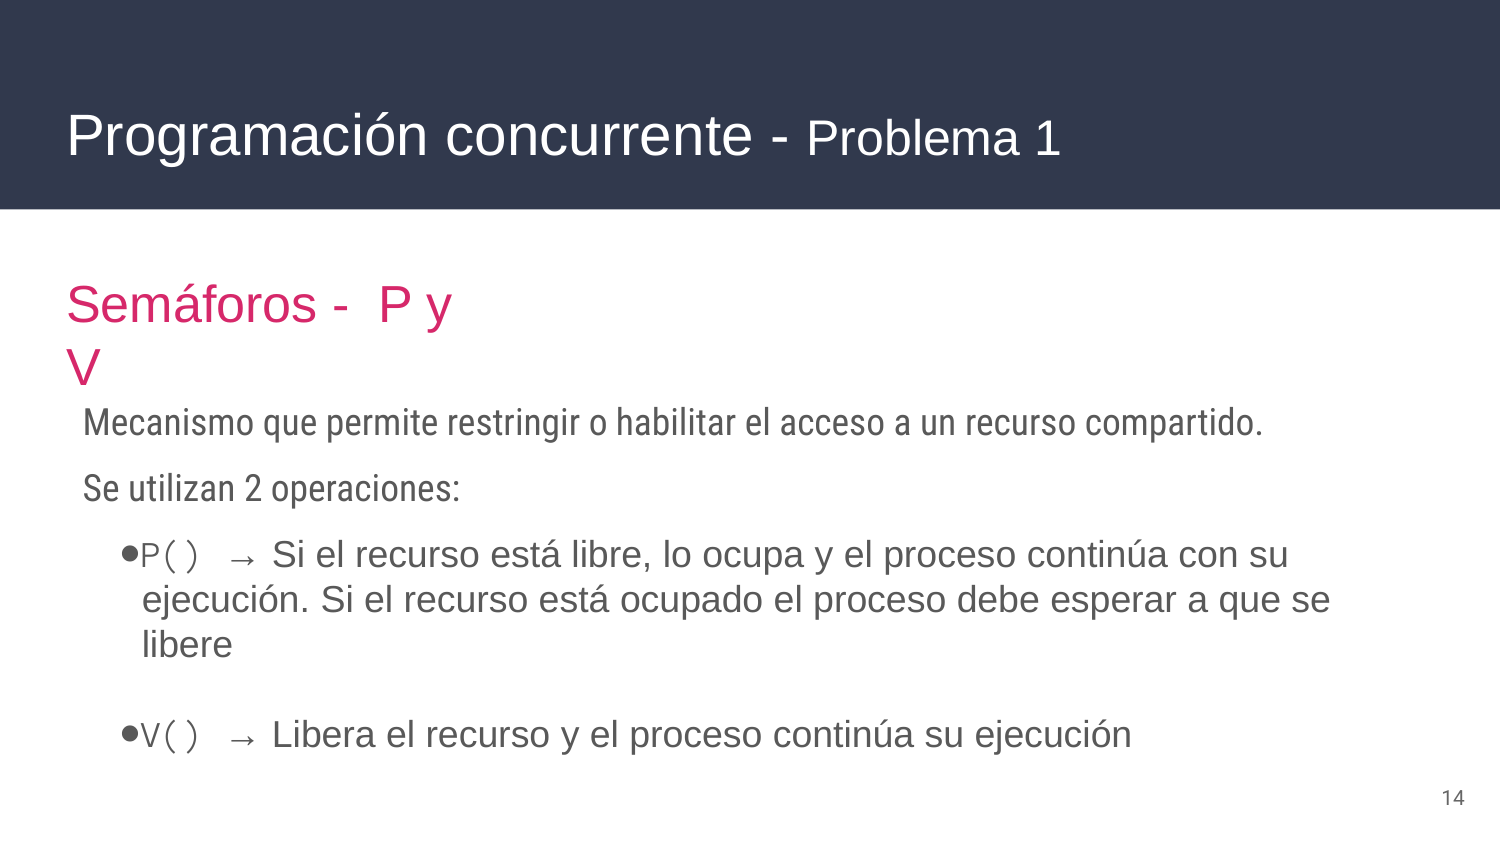

# Programación concurrente - Problema 1
Semáforos -  P y V
Mecanismo que permite restringir o habilitar el acceso a un recurso compartido.
Se utilizan 2 operaciones:
P() → Si el recurso está libre, lo ocupa y el proceso continúa con su ejecución. Si el recurso está ocupado el proceso debe esperar a que se libere

V() → Libera el recurso y el proceso continúa su ejecución

14